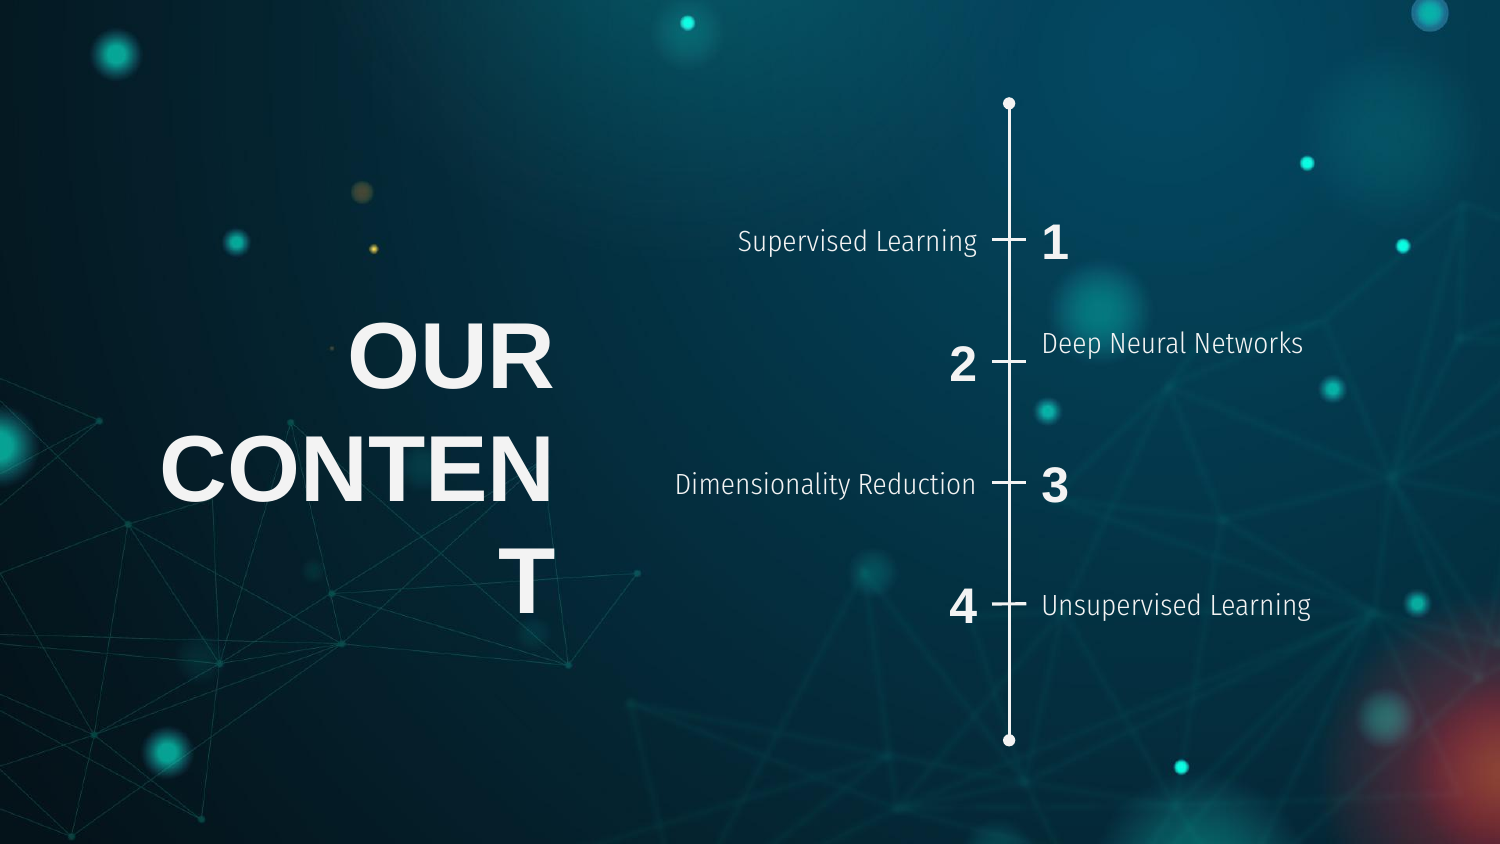

Supervised Learning
1
# OUR CONTENT
2
Deep Neural Networks
Dimensionality Reduction
3
Unsupervised Learning
4